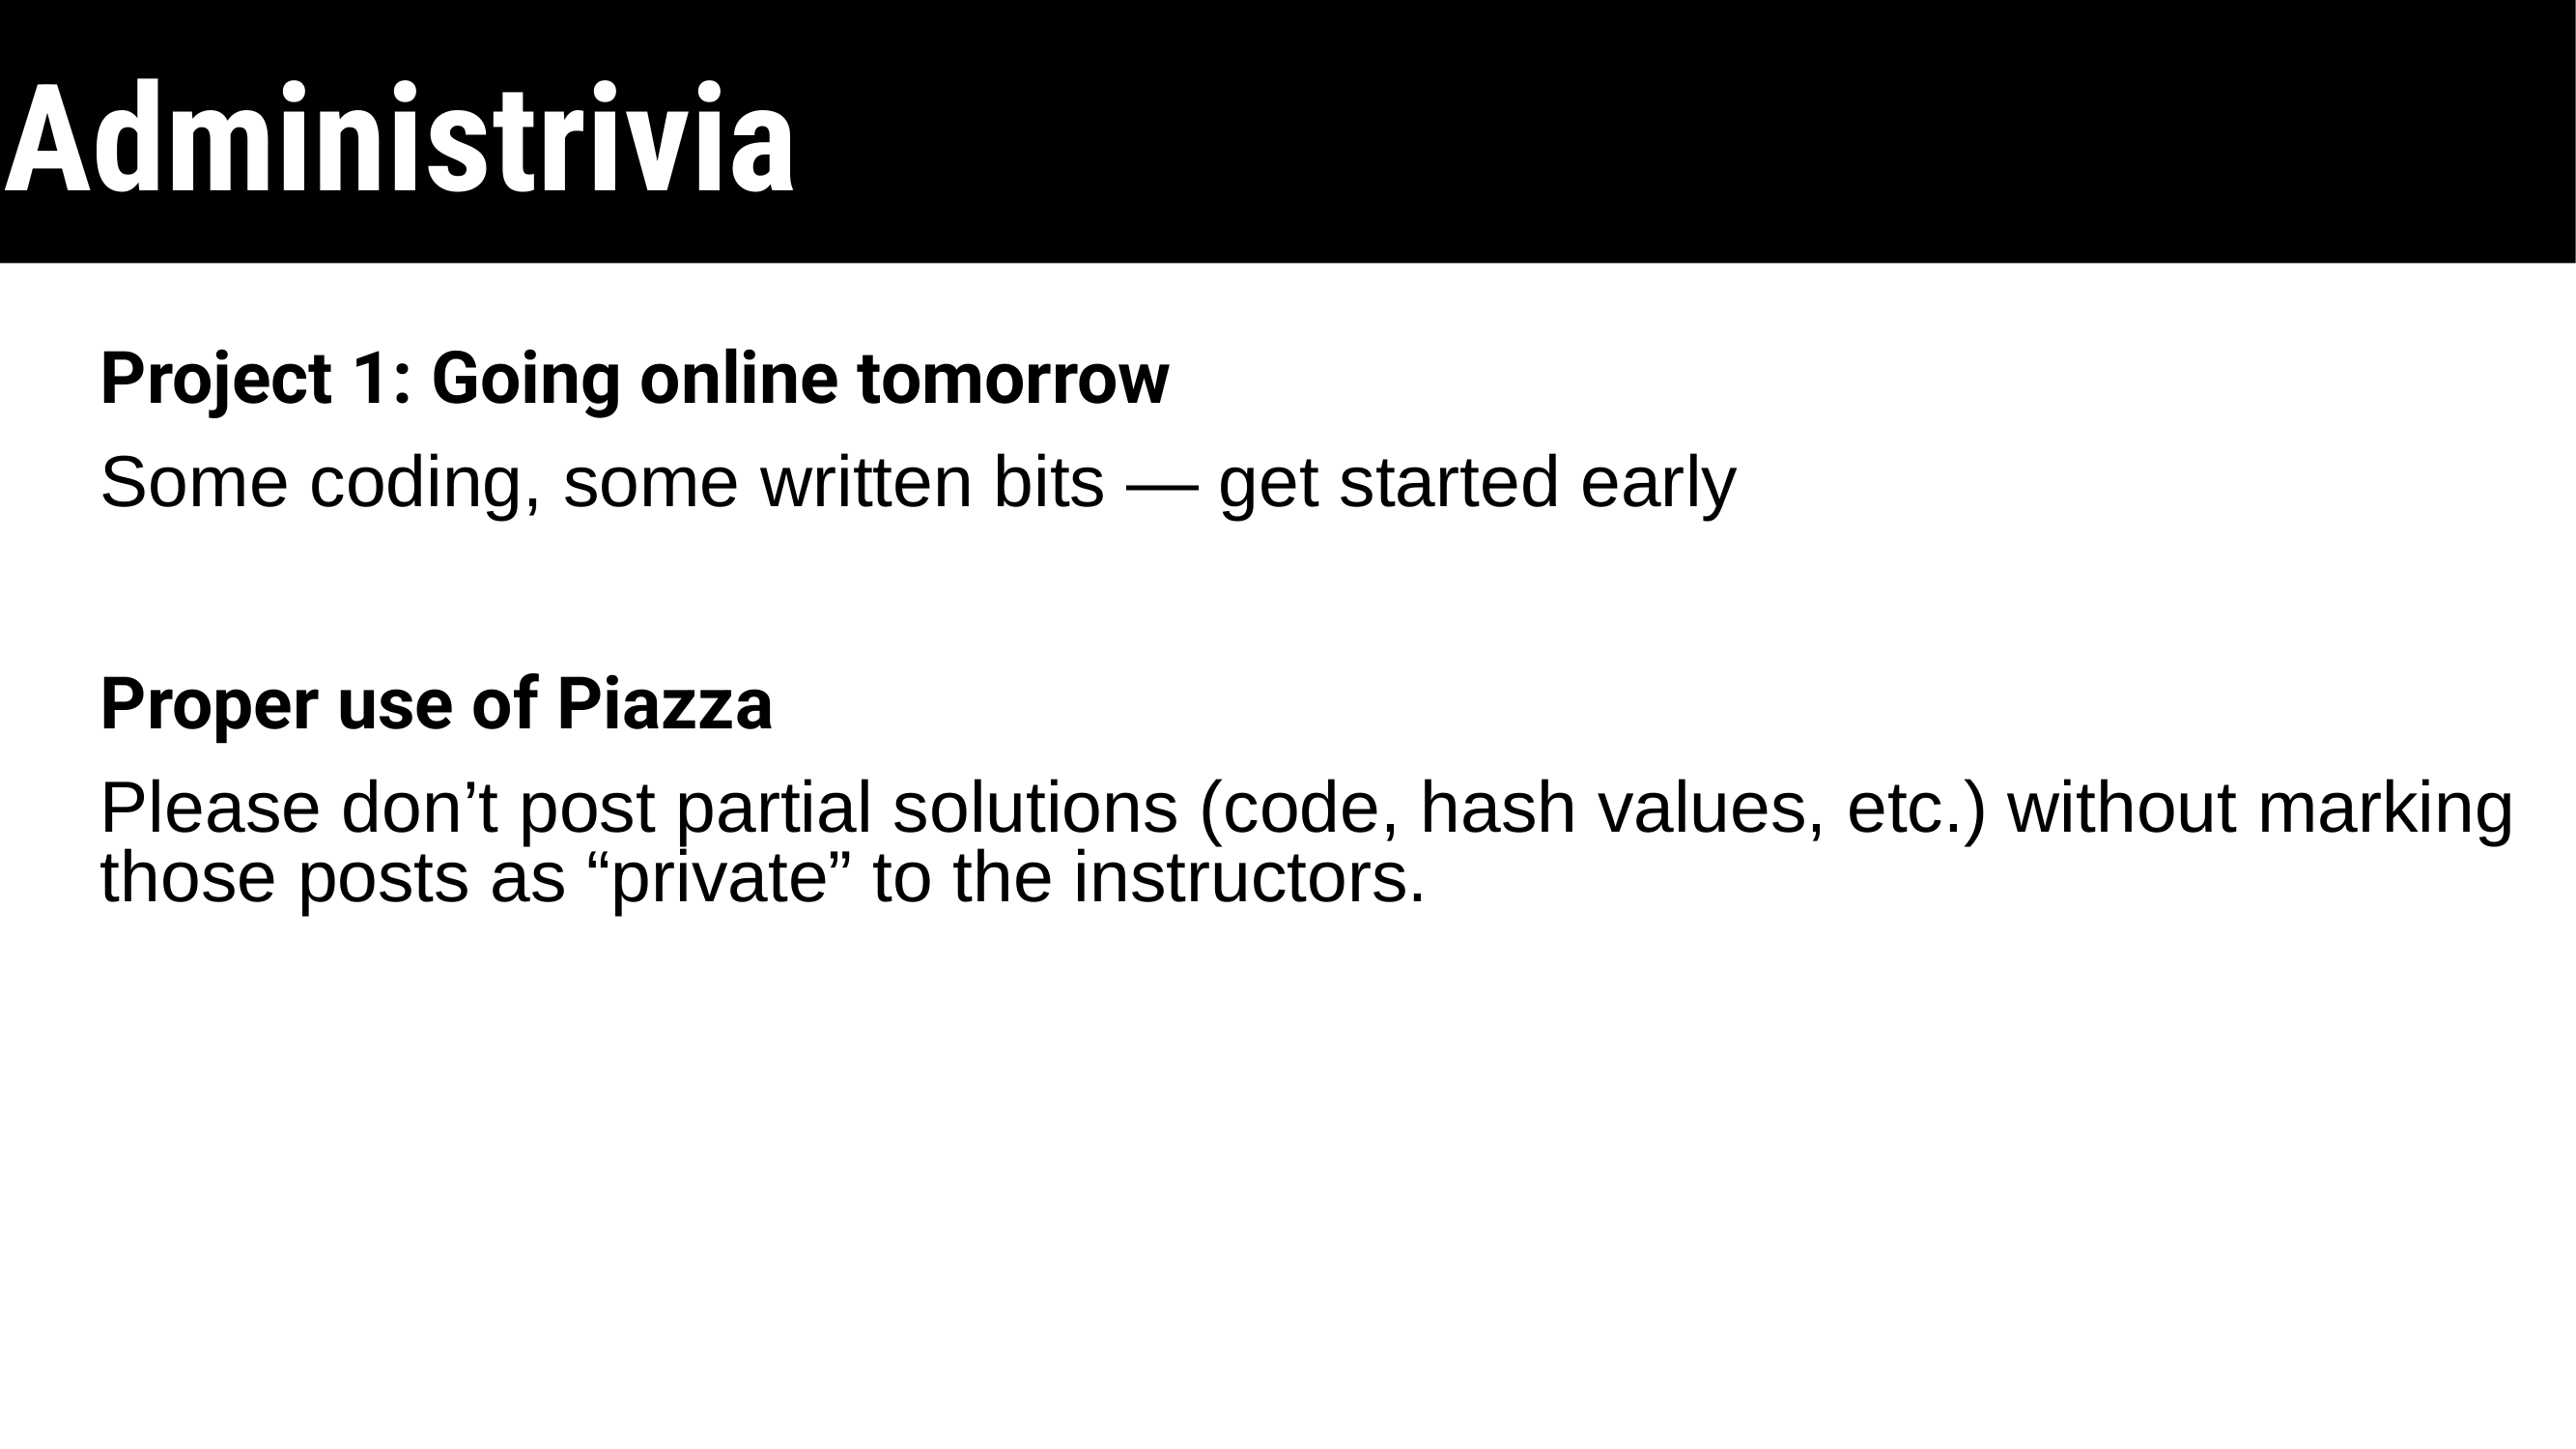

# Administrivia
Project 1: Going online tomorrow
Some coding, some written bits — get started early

Proper use of Piazza
Please don’t post partial solutions (code, hash values, etc.) without marking those posts as “private” to the instructors.